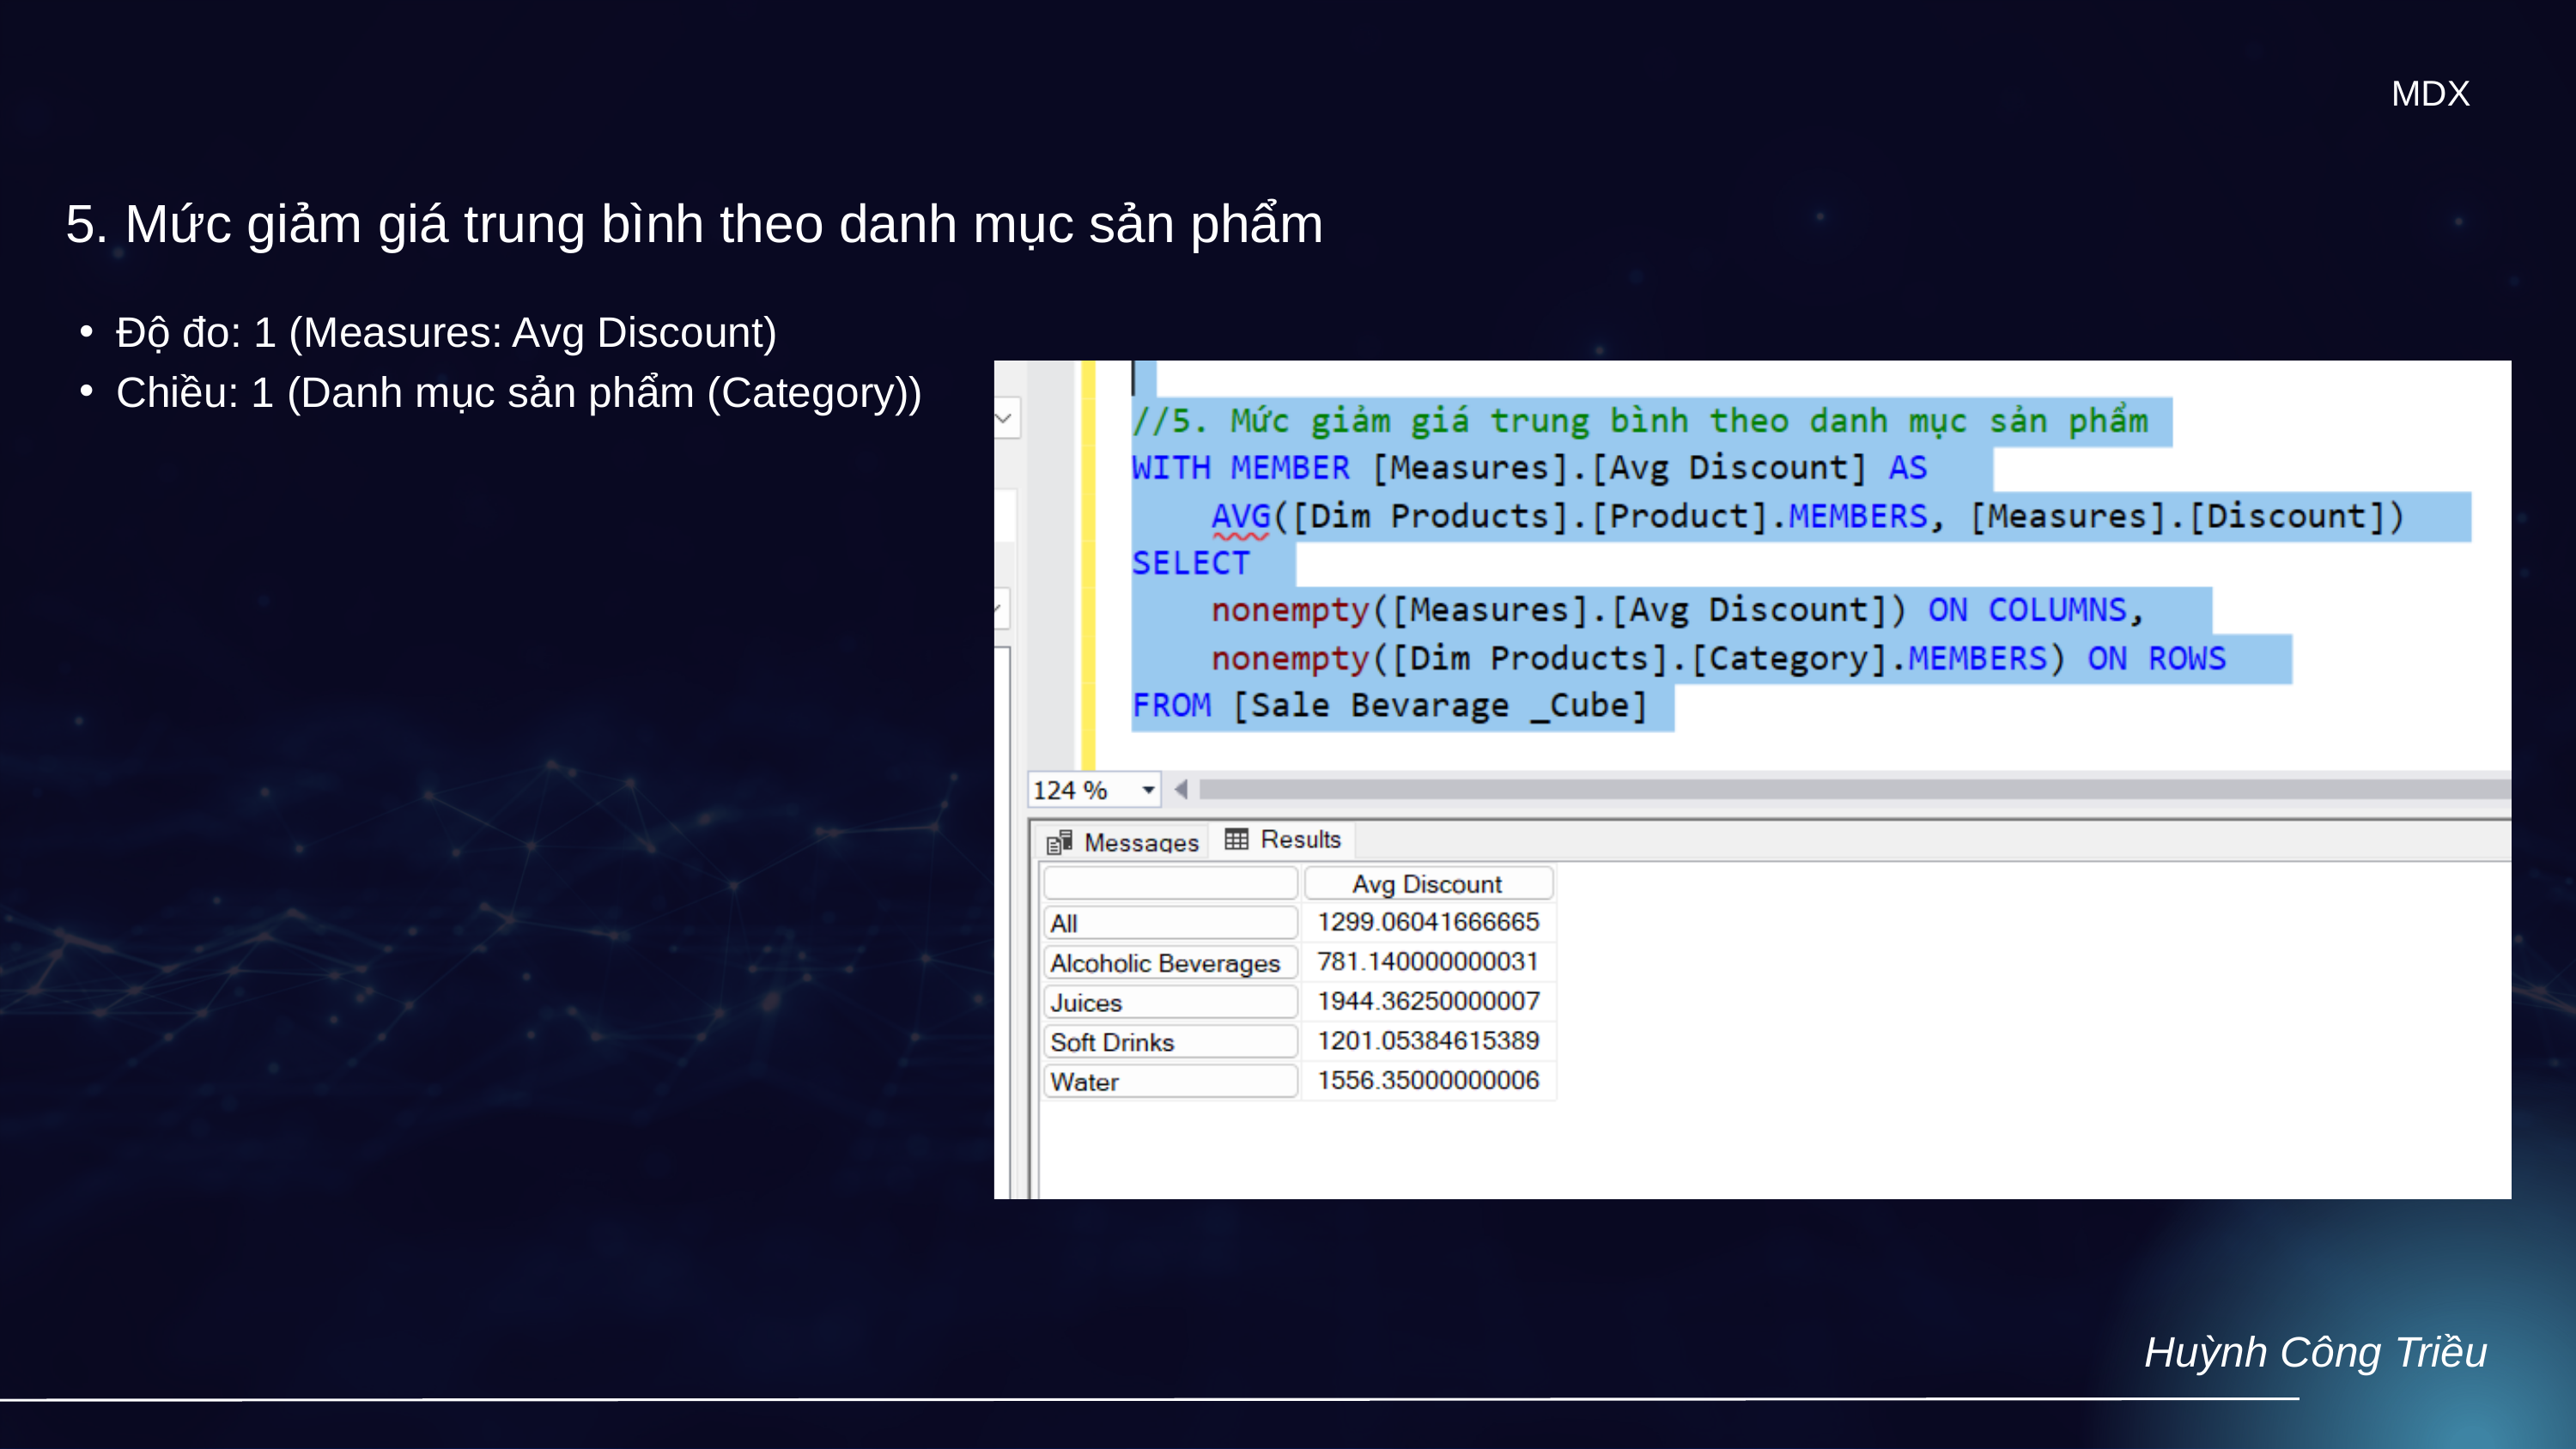

MDX
5. Mức giảm giá trung bình theo danh mục sản phẩm
Độ đo: 1 (Measures: Avg Discount)
Chiều: 1 (Danh mục sản phẩm (Category))

Huỳnh Công Triều